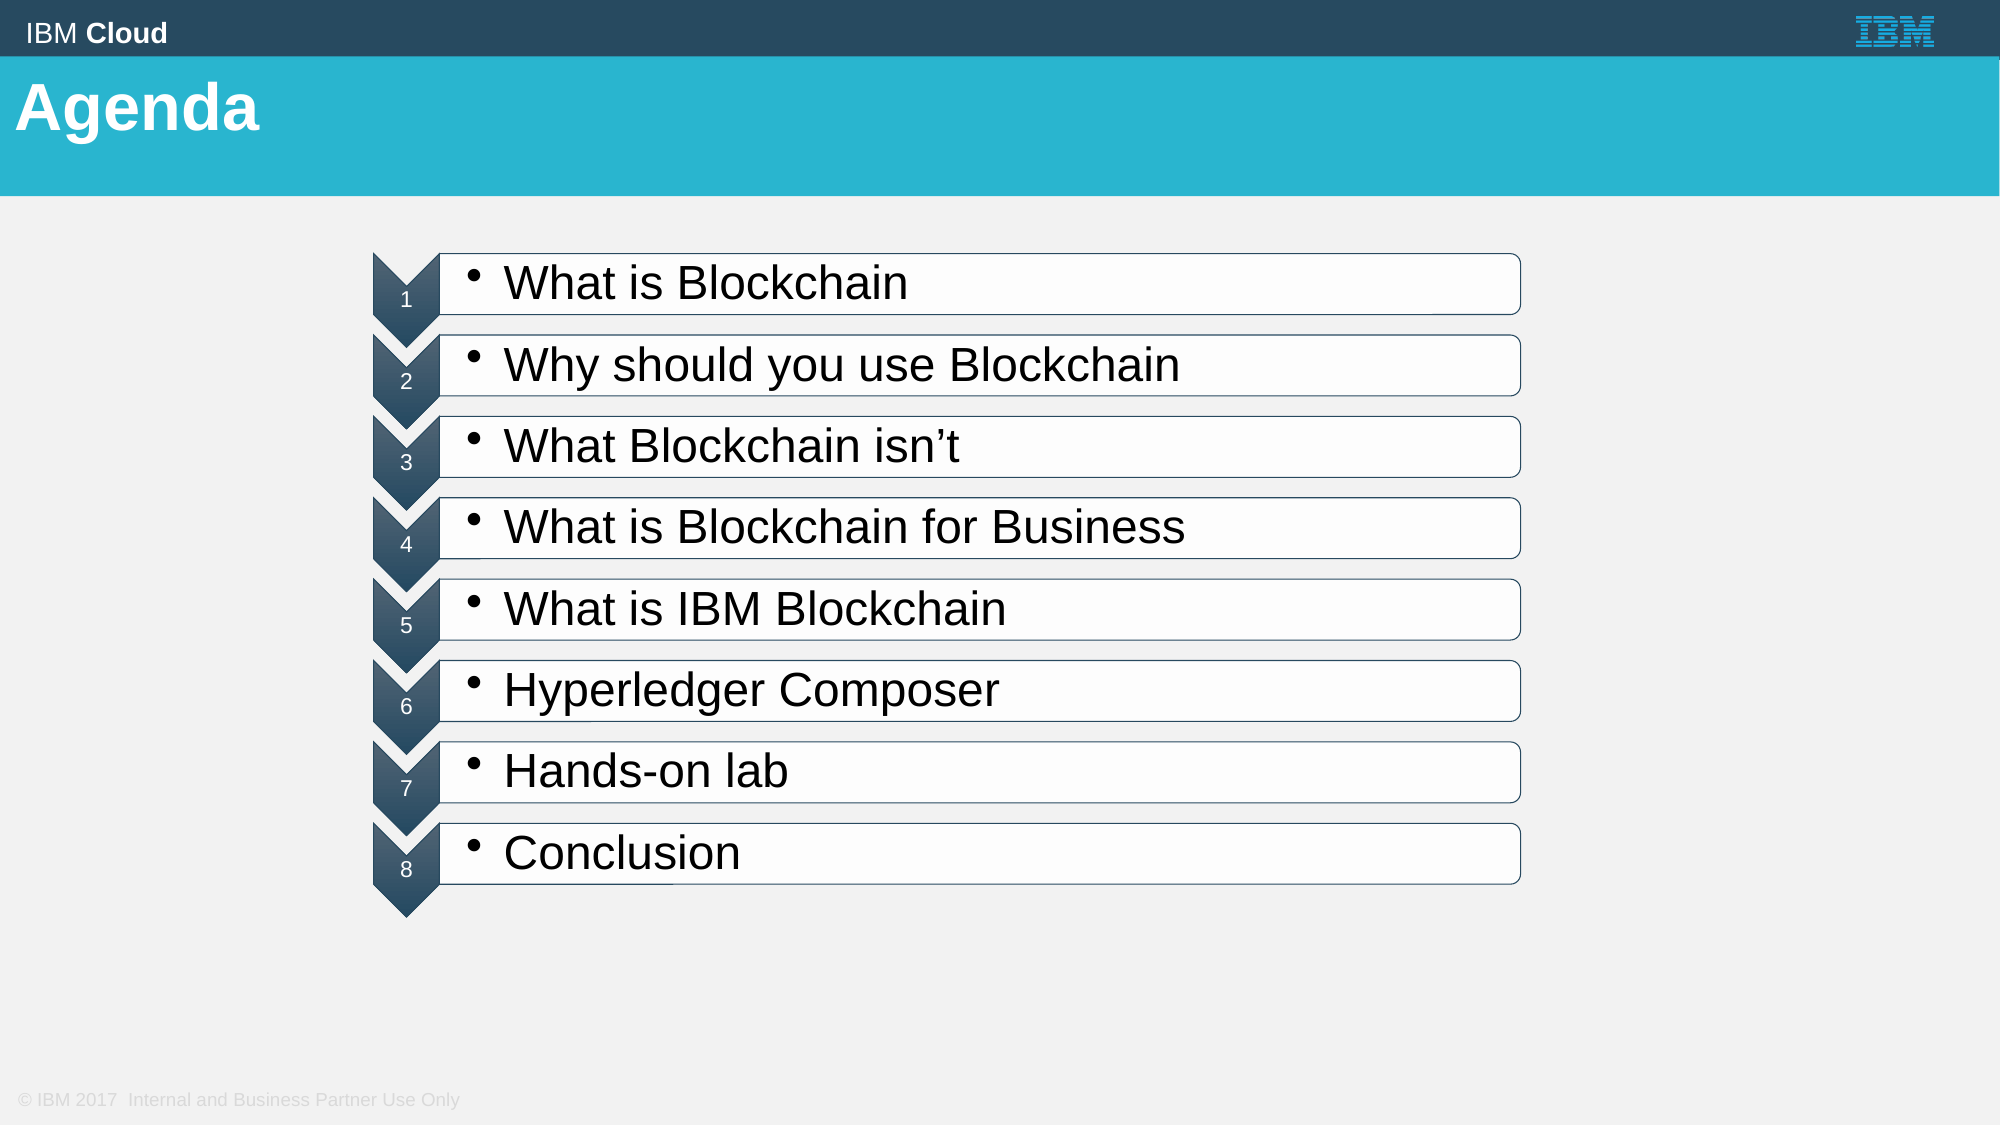

1
What is Blockchain
2
Why should you use Blockchain
3
What Blockchain isn’t
4
What is Blockchain for Business
5
What is IBM Blockchain
6
Hyperledger Composer
7
Hands-on lab
8
Conclusion